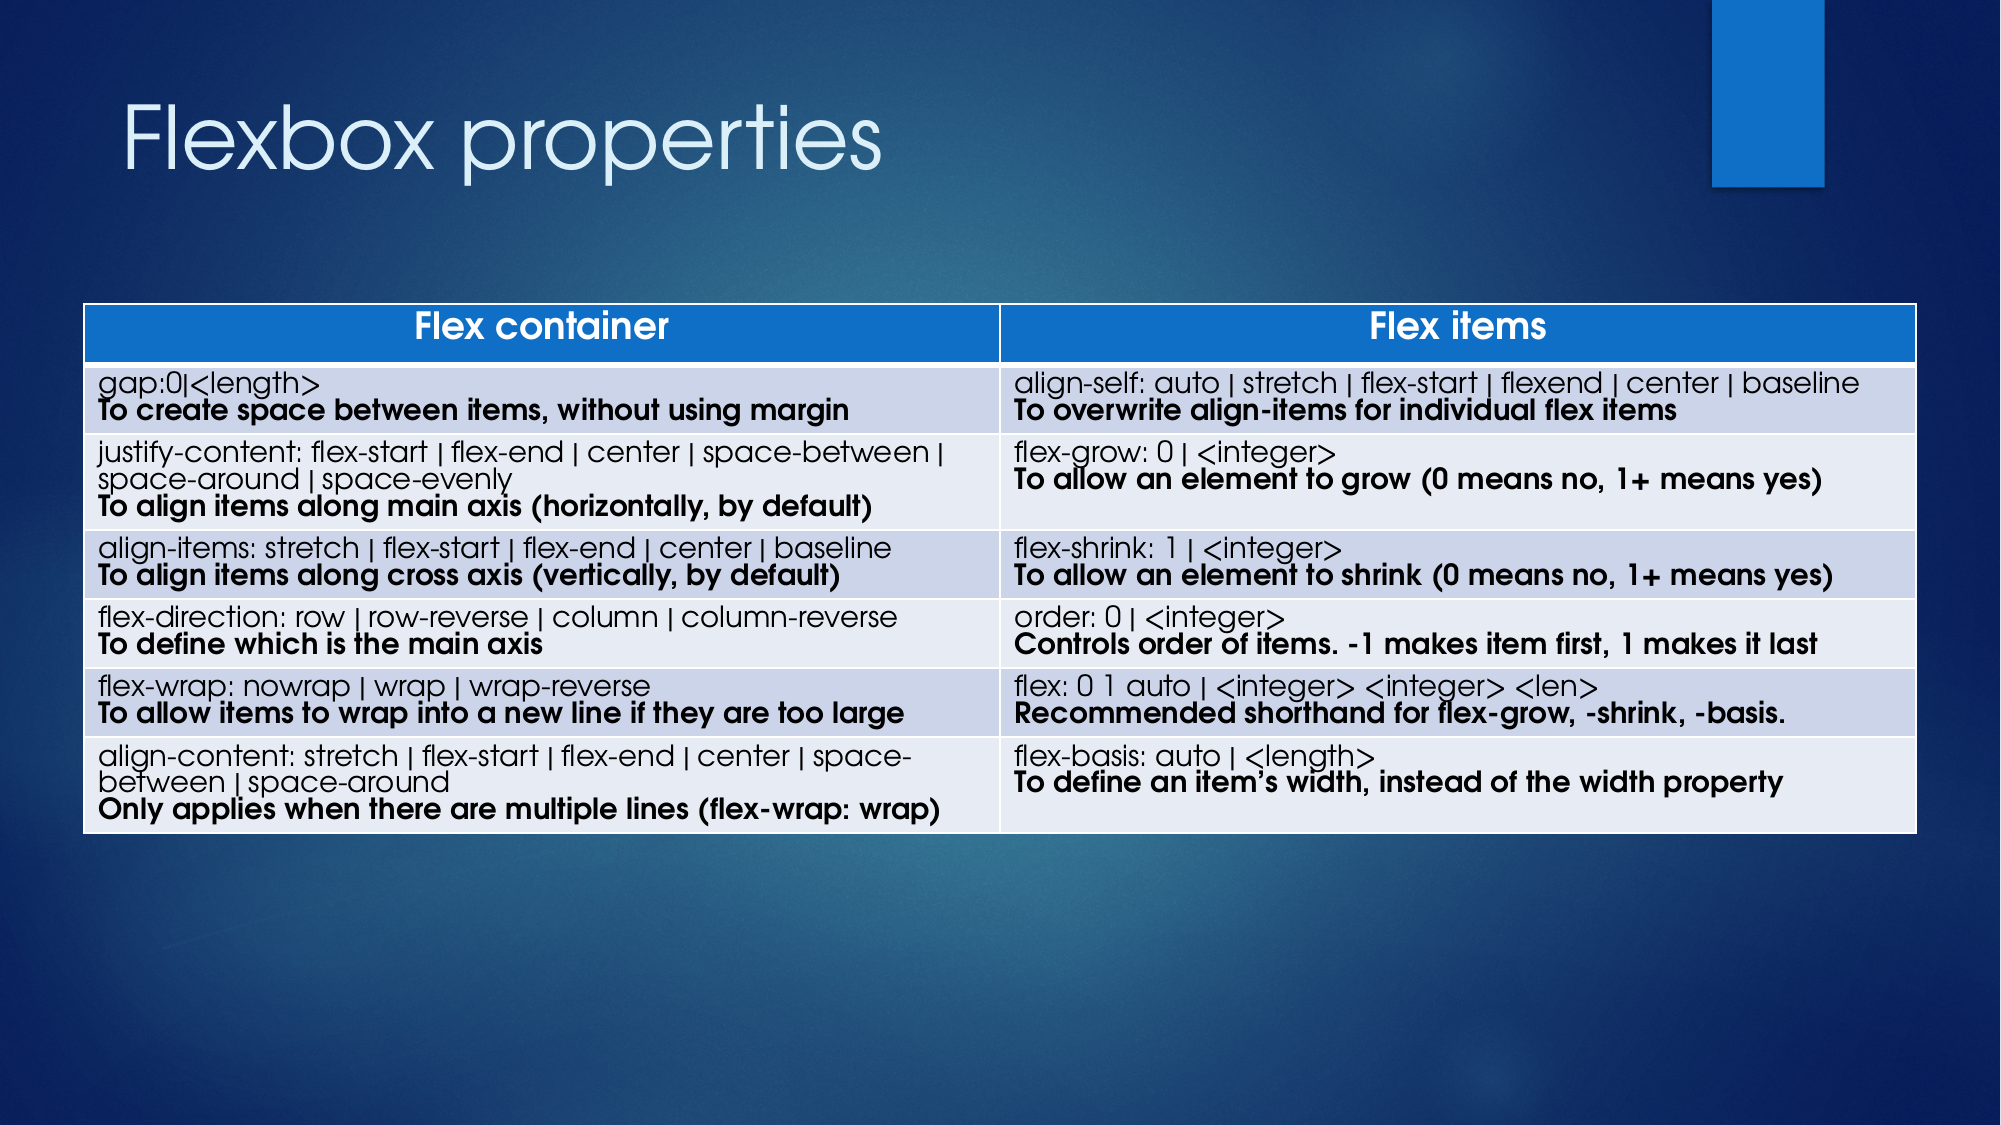

# Flexbox properties
| Flex container | Flex items |
| --- | --- |
| gap:0|<length> To create space between items, without using margin | align-self: auto | stretch | flex-start | flexend | center | baseline To overwrite align-items for individual flex items |
| justify-content: flex-start | flex-end | center | space-between | space-around | space-evenly To align items along main axis (horizontally, by default) | flex-grow: 0 | <integer> To allow an element to grow (0 means no, 1+ means yes) |
| align-items: stretch | flex-start | flex-end | center | baseline To align items along cross axis (vertically, by default) | flex-shrink: 1 | <integer> To allow an element to shrink (0 means no, 1+ means yes) |
| flex-direction: row | row-reverse | column | column-reverse To define which is the main axis | order: 0 | <integer> Controls order of items. -1 makes item first, 1 makes it last |
| flex-wrap: nowrap | wrap | wrap-reverse To allow items to wrap into a new line if they are too large | flex: 0 1 auto | <integer> <integer> <len> Recommended shorthand for flex-grow, -shrink, -basis. |
| align-content: stretch | flex-start | flex-end | center | space-between | space-around Only applies when there are multiple lines (flex-wrap: wrap) | flex-basis: auto | <length> To define an item’s width, instead of the width property |